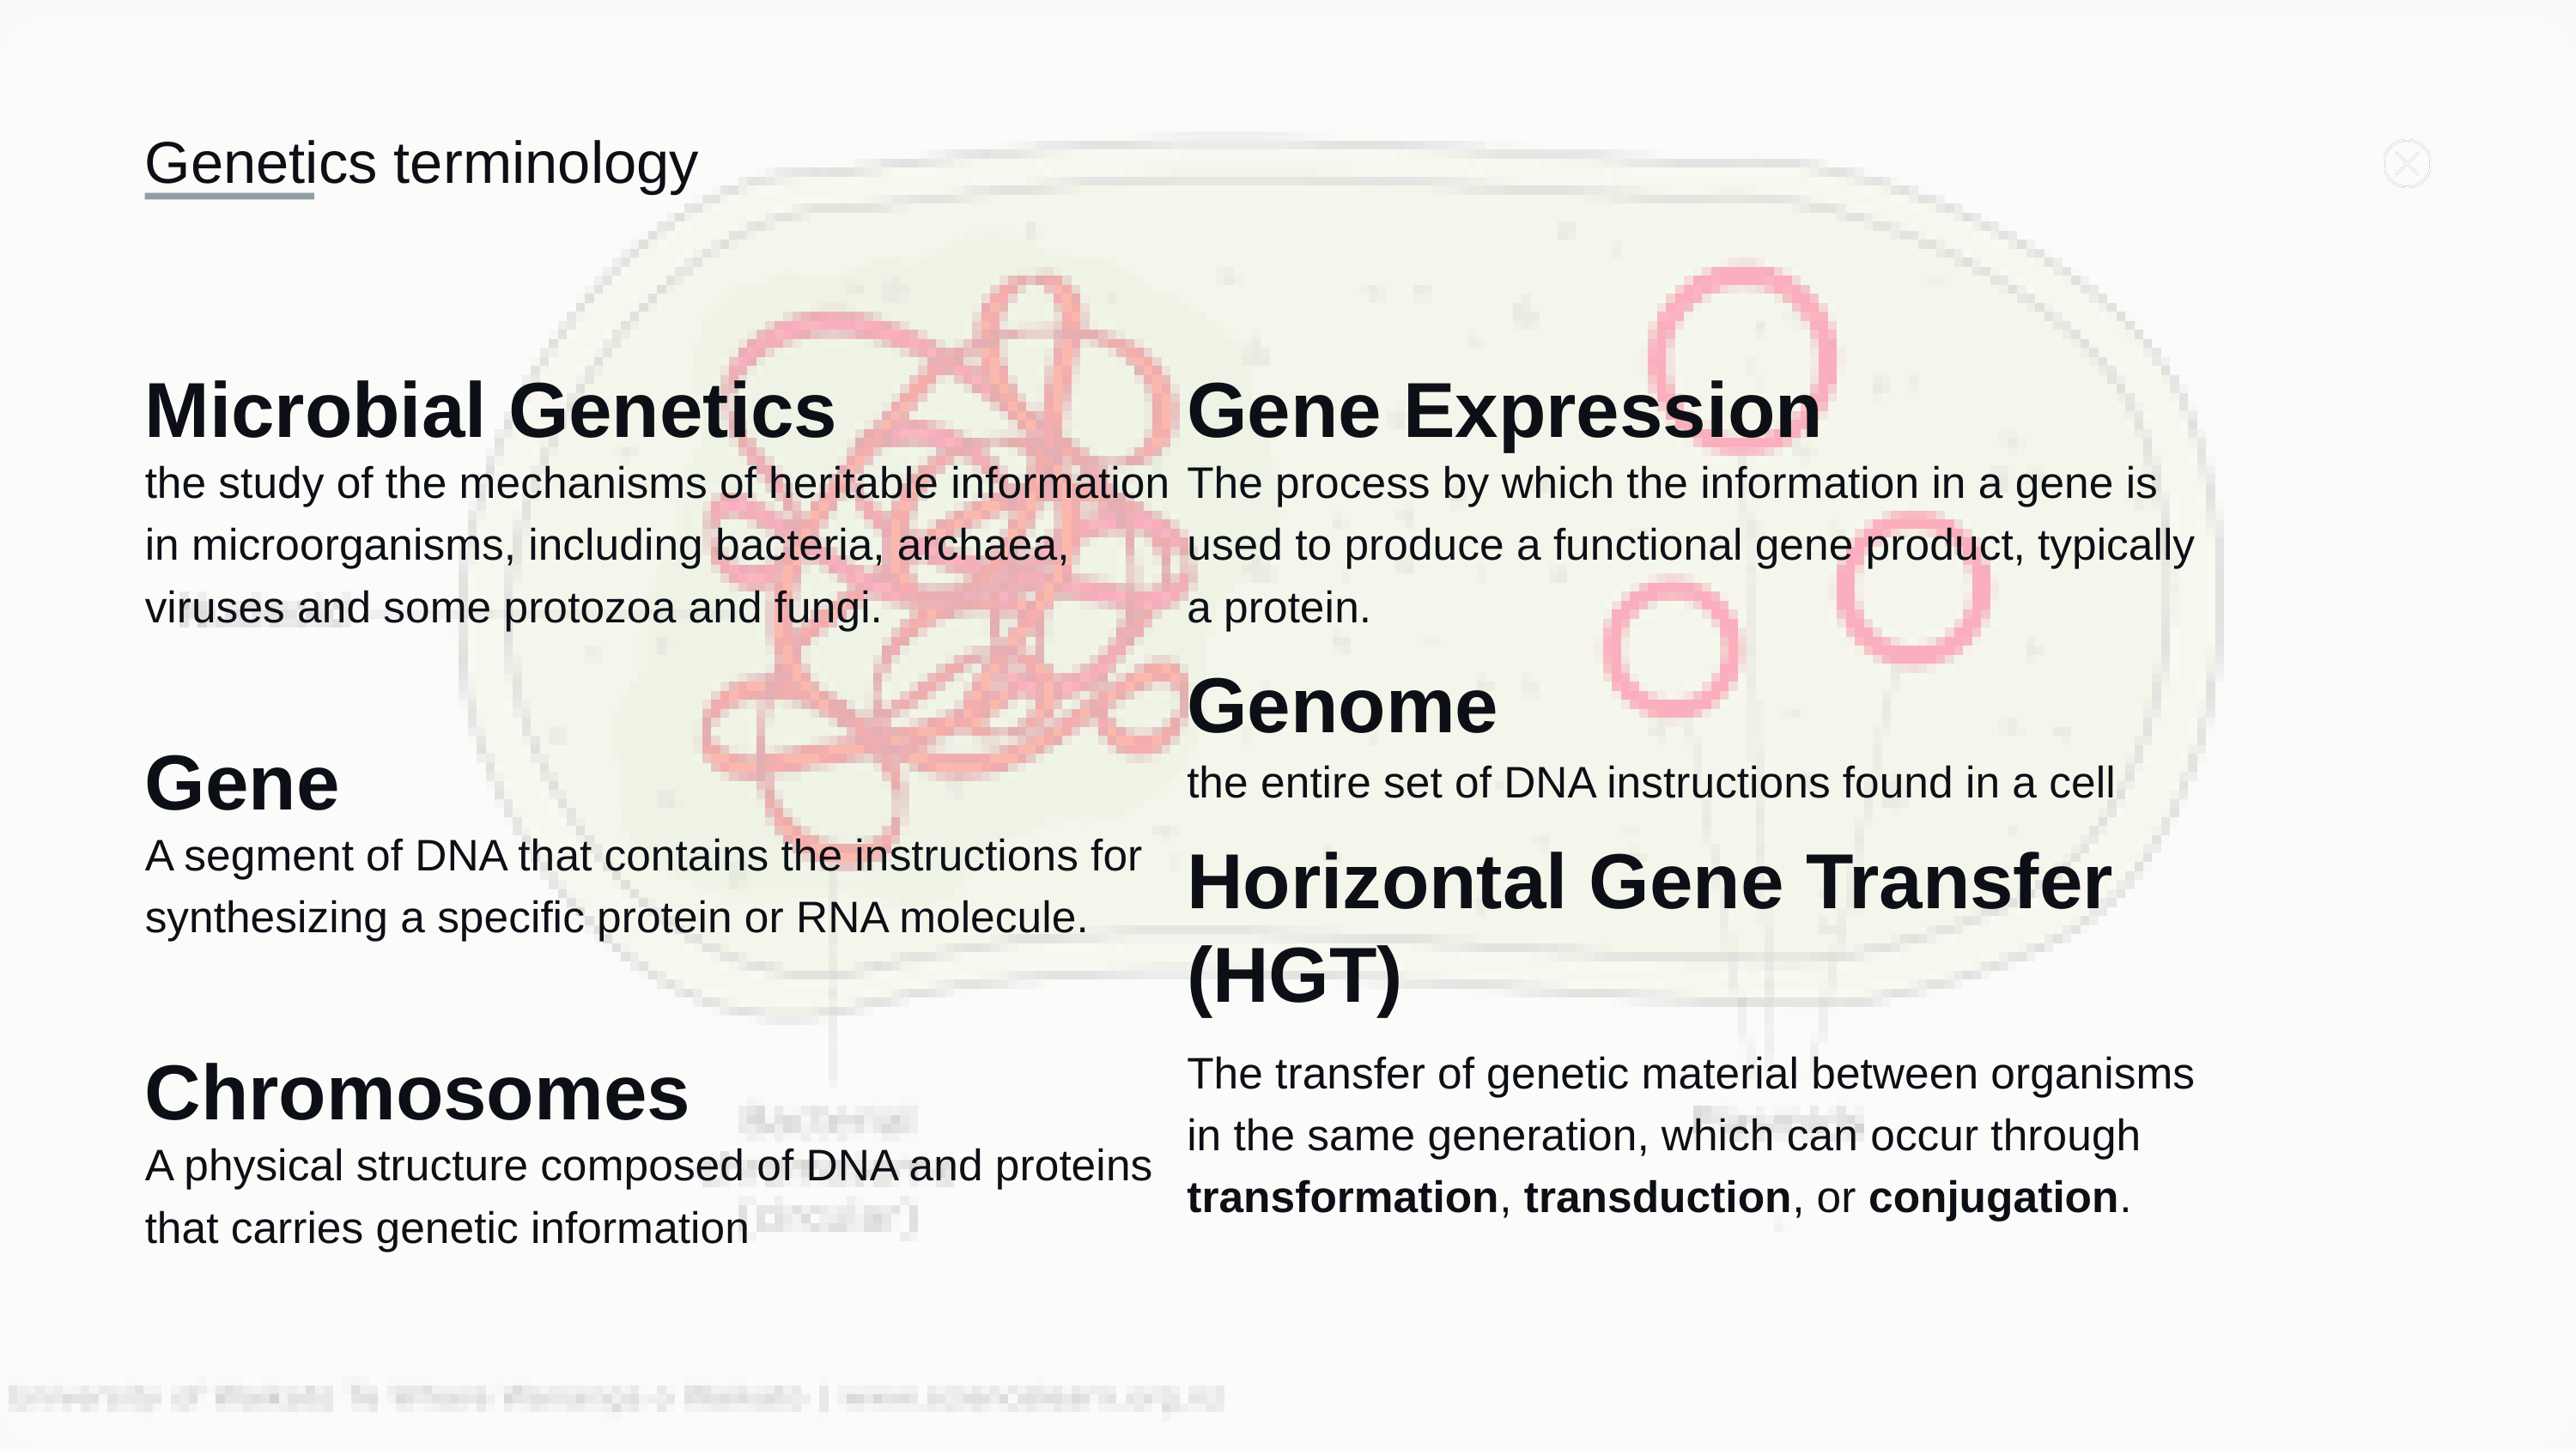

Genetics terminology

Microbial Genetics
Gene Expression
the study of the mechanisms of heritable information in microorganisms, including bacteria, archaea, viruses and some protozoa and fungi.
The process by which the information in a gene is used to produce a functional gene product, typically a protein.
Genome
Gene
the entire set of DNA instructions found in a cell
A segment of DNA that contains the instructions for synthesizing a specific protein or RNA molecule.
Horizontal Gene Transfer (HGT)
The transfer of genetic material between organisms in the same generation, which can occur through transformation, transduction, or conjugation.
Chromosomes
A physical structure composed of DNA and proteins that carries genetic information